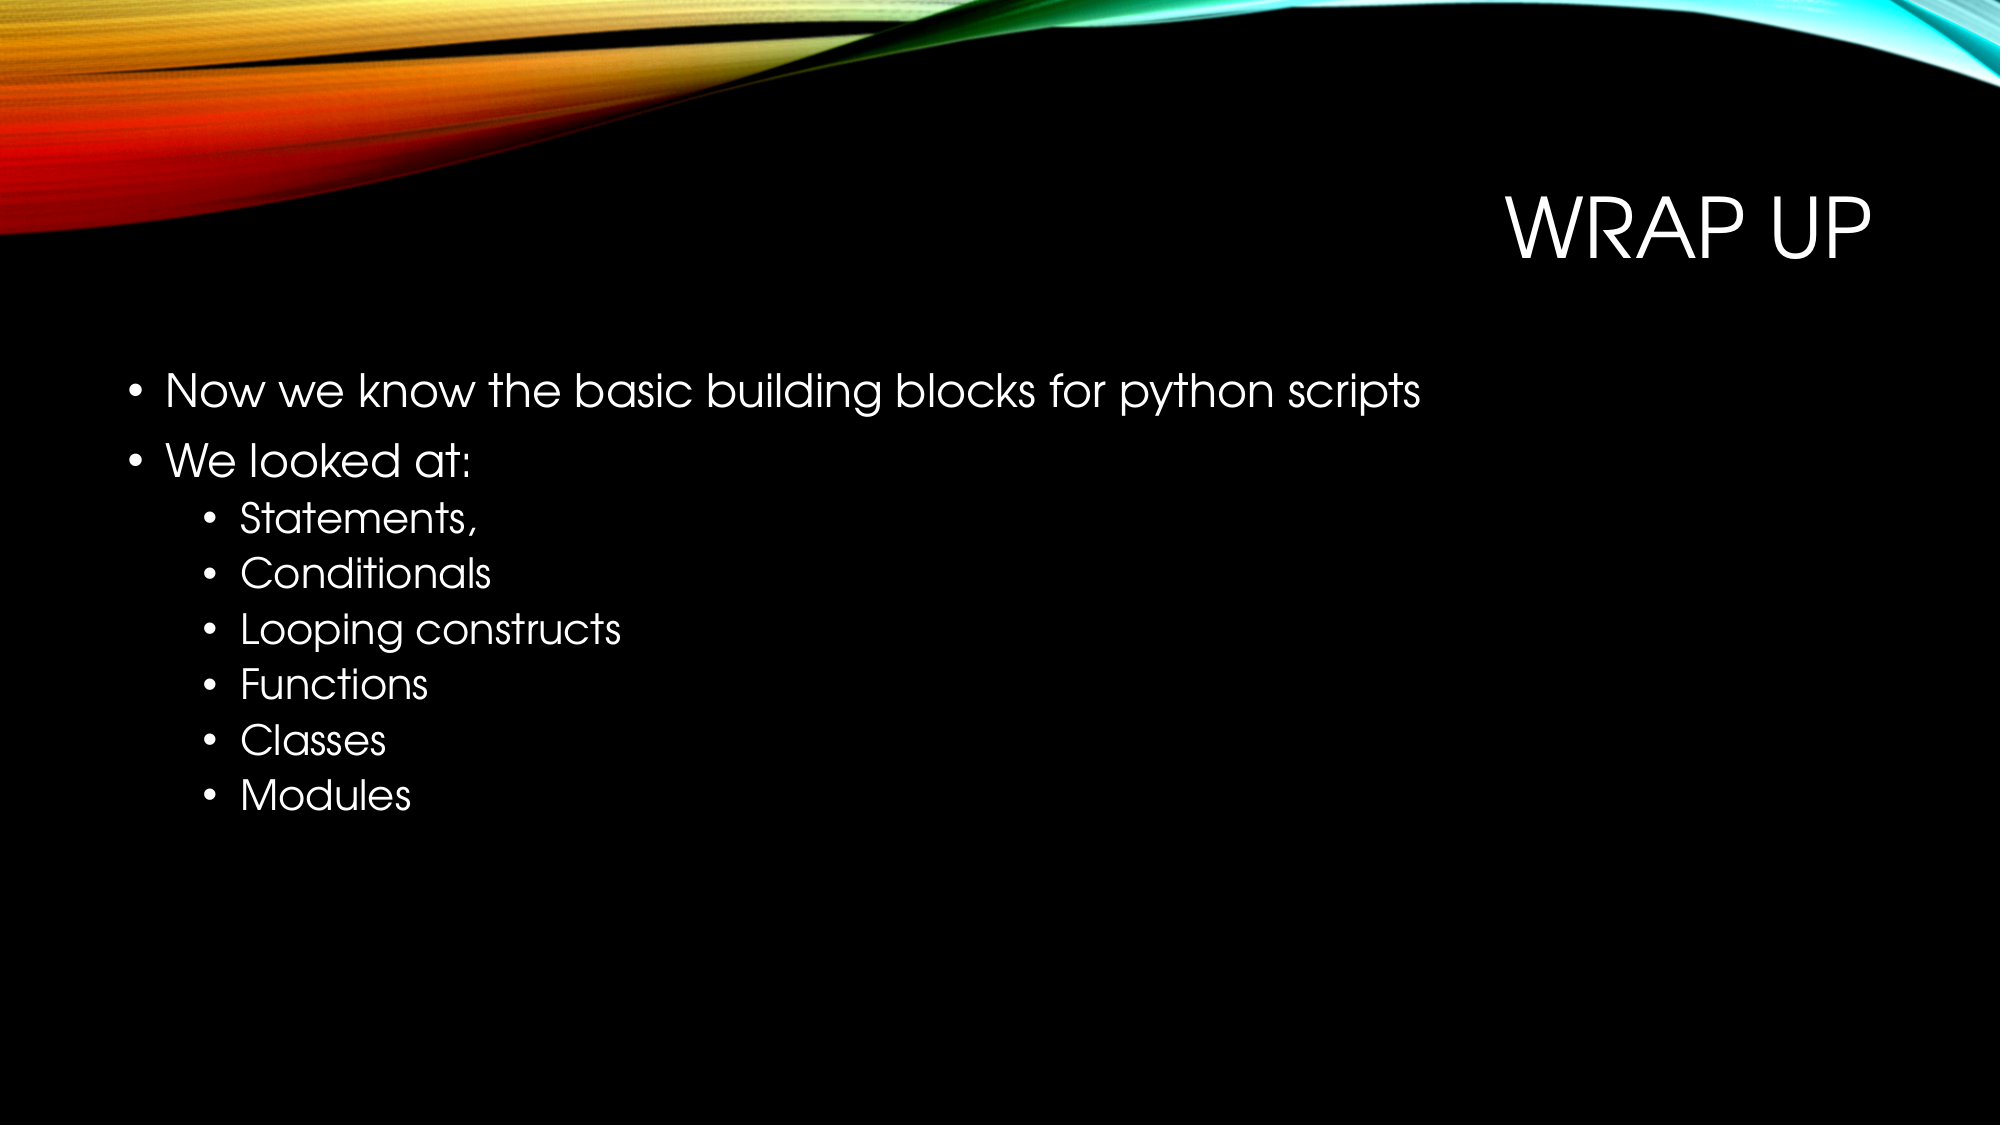

# Wrap Up
Now we know the basic building blocks for python scripts
We looked at:
Statements,
Conditionals
Looping constructs
Functions
Classes
Modules